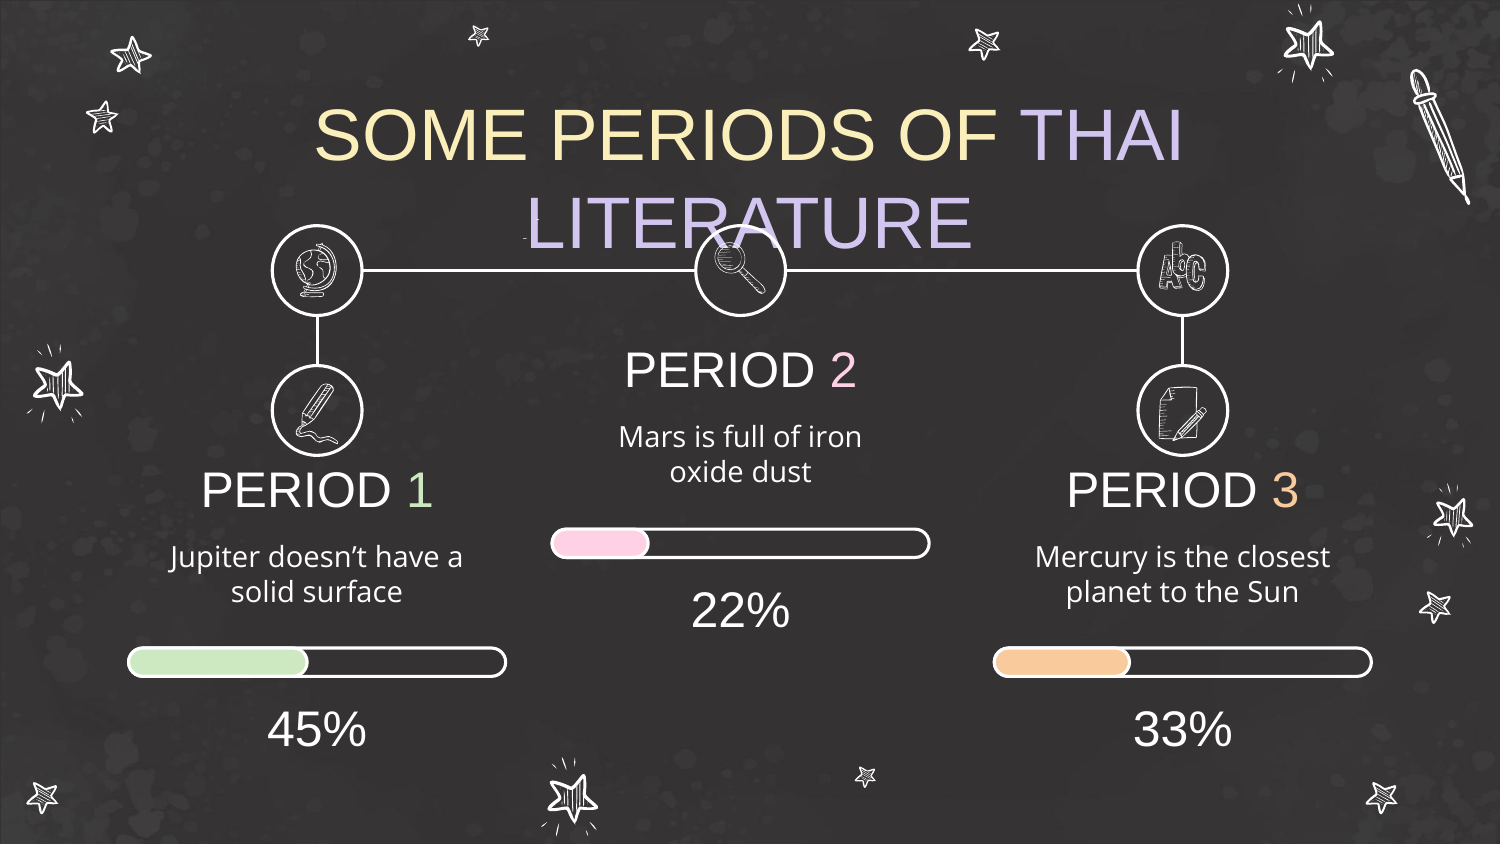

# SOME PERIODS OF THAI LITERATURE

PERIOD 2

Mars is full of iron oxide dust
PERIOD 1
PERIOD 3
Jupiter doesn’t have a solid surface
Mercury is the closest planet to the Sun

22%

45%
33%